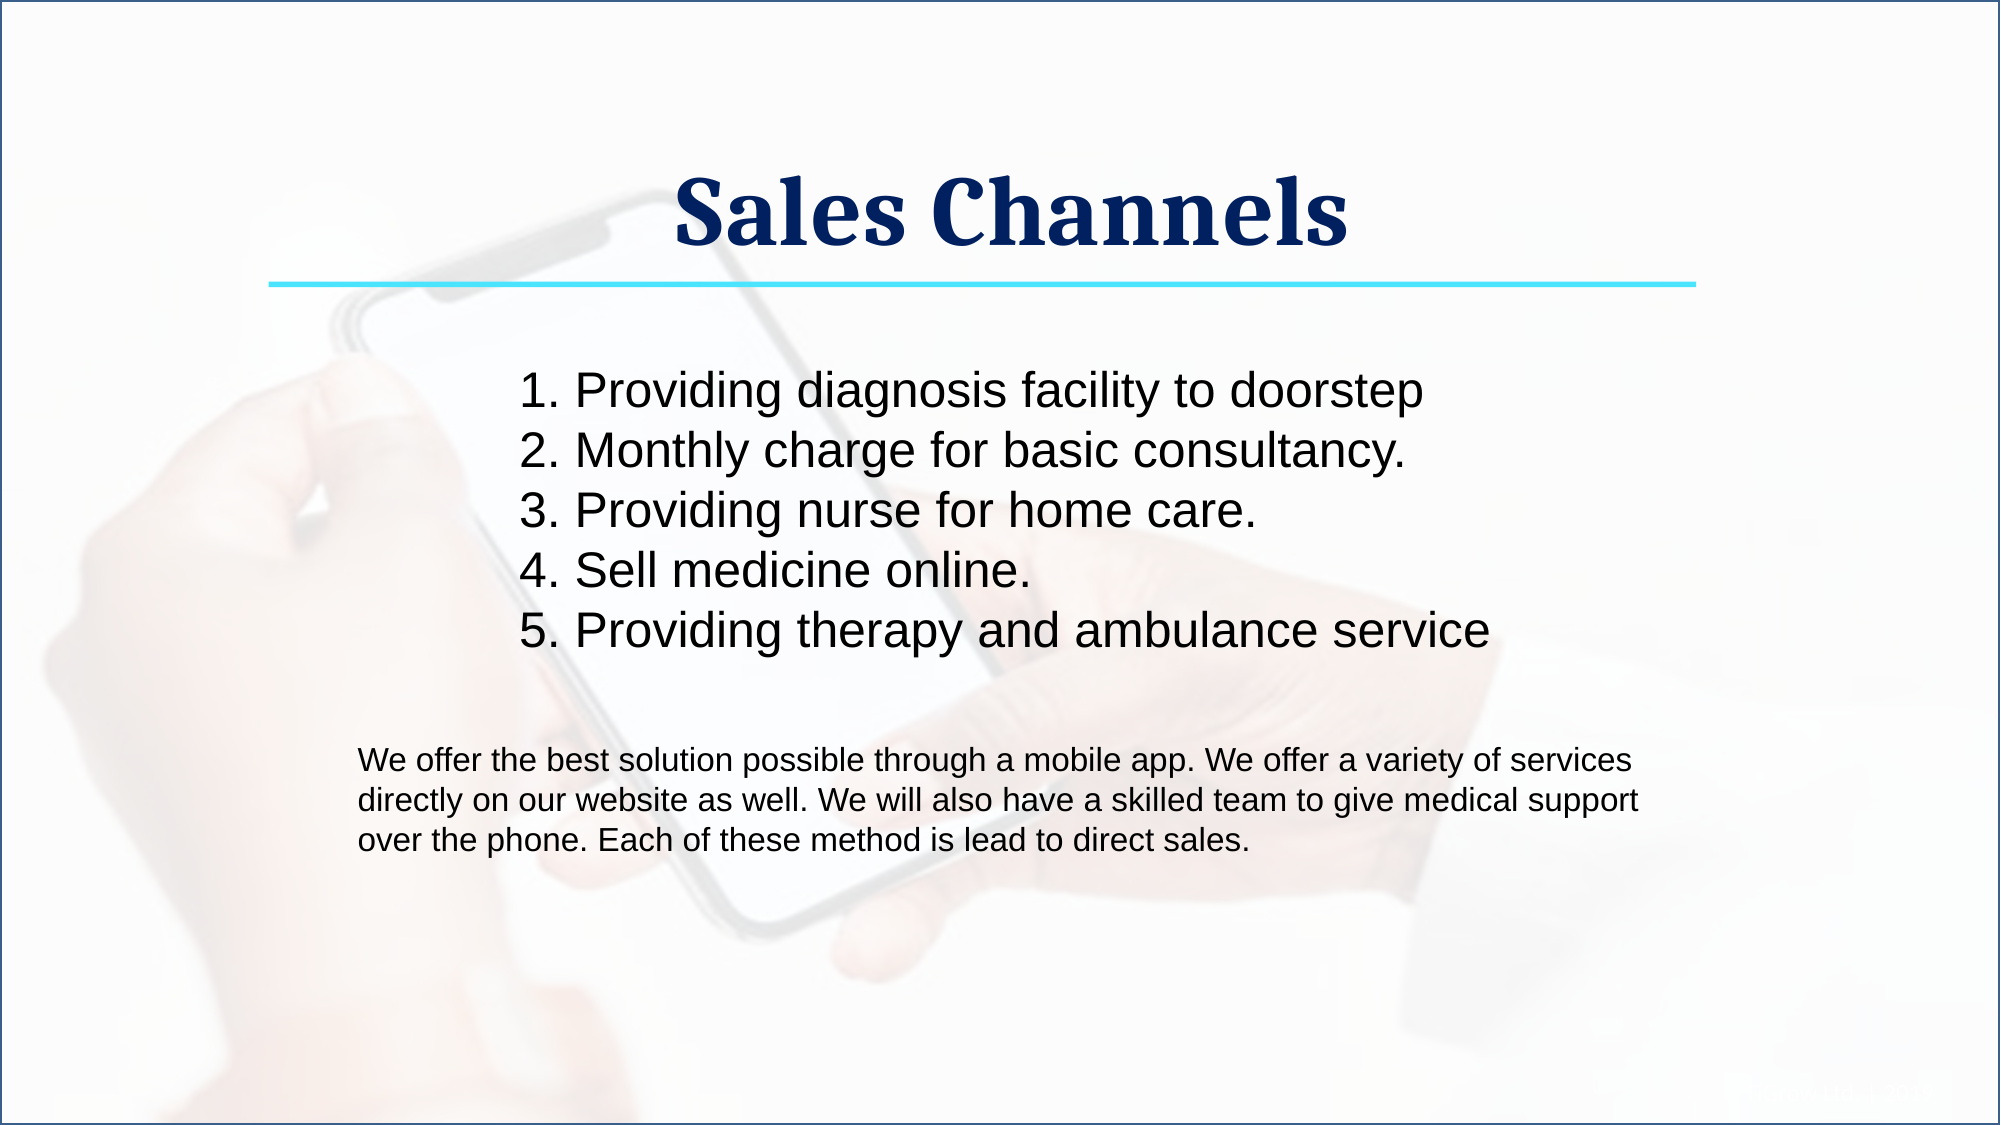

Sales Channels

1. Providing diagnosis facility to doorstep
2. Monthly charge for basic consultancy.
3. Providing nurse for home care.
4. Sell medicine online.
5. Providing therapy and ambulance service
We offer the best solution possible through a mobile app. We offer a variety of services directly on our website as well. We will also have a skilled team to give medical support over the phone. Each of these method is lead to direct sales.
TiGrow Ltd. | 2019